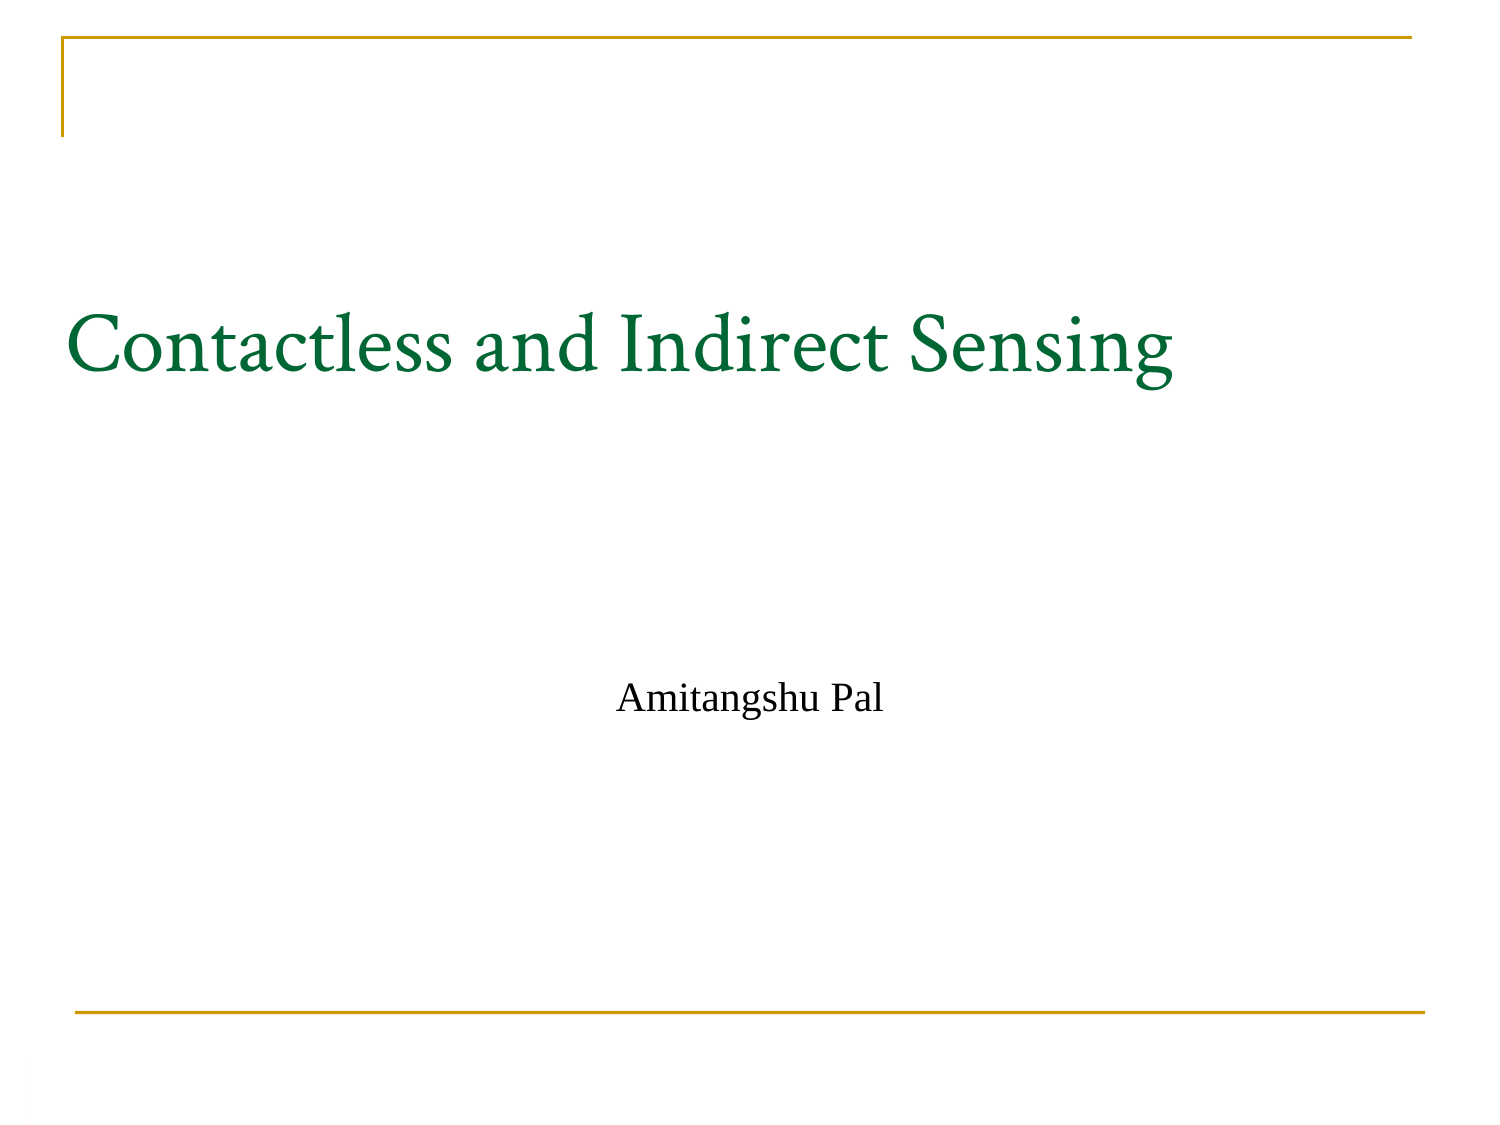

# Contactless and Indirect Sensing

Amitangshu Pal